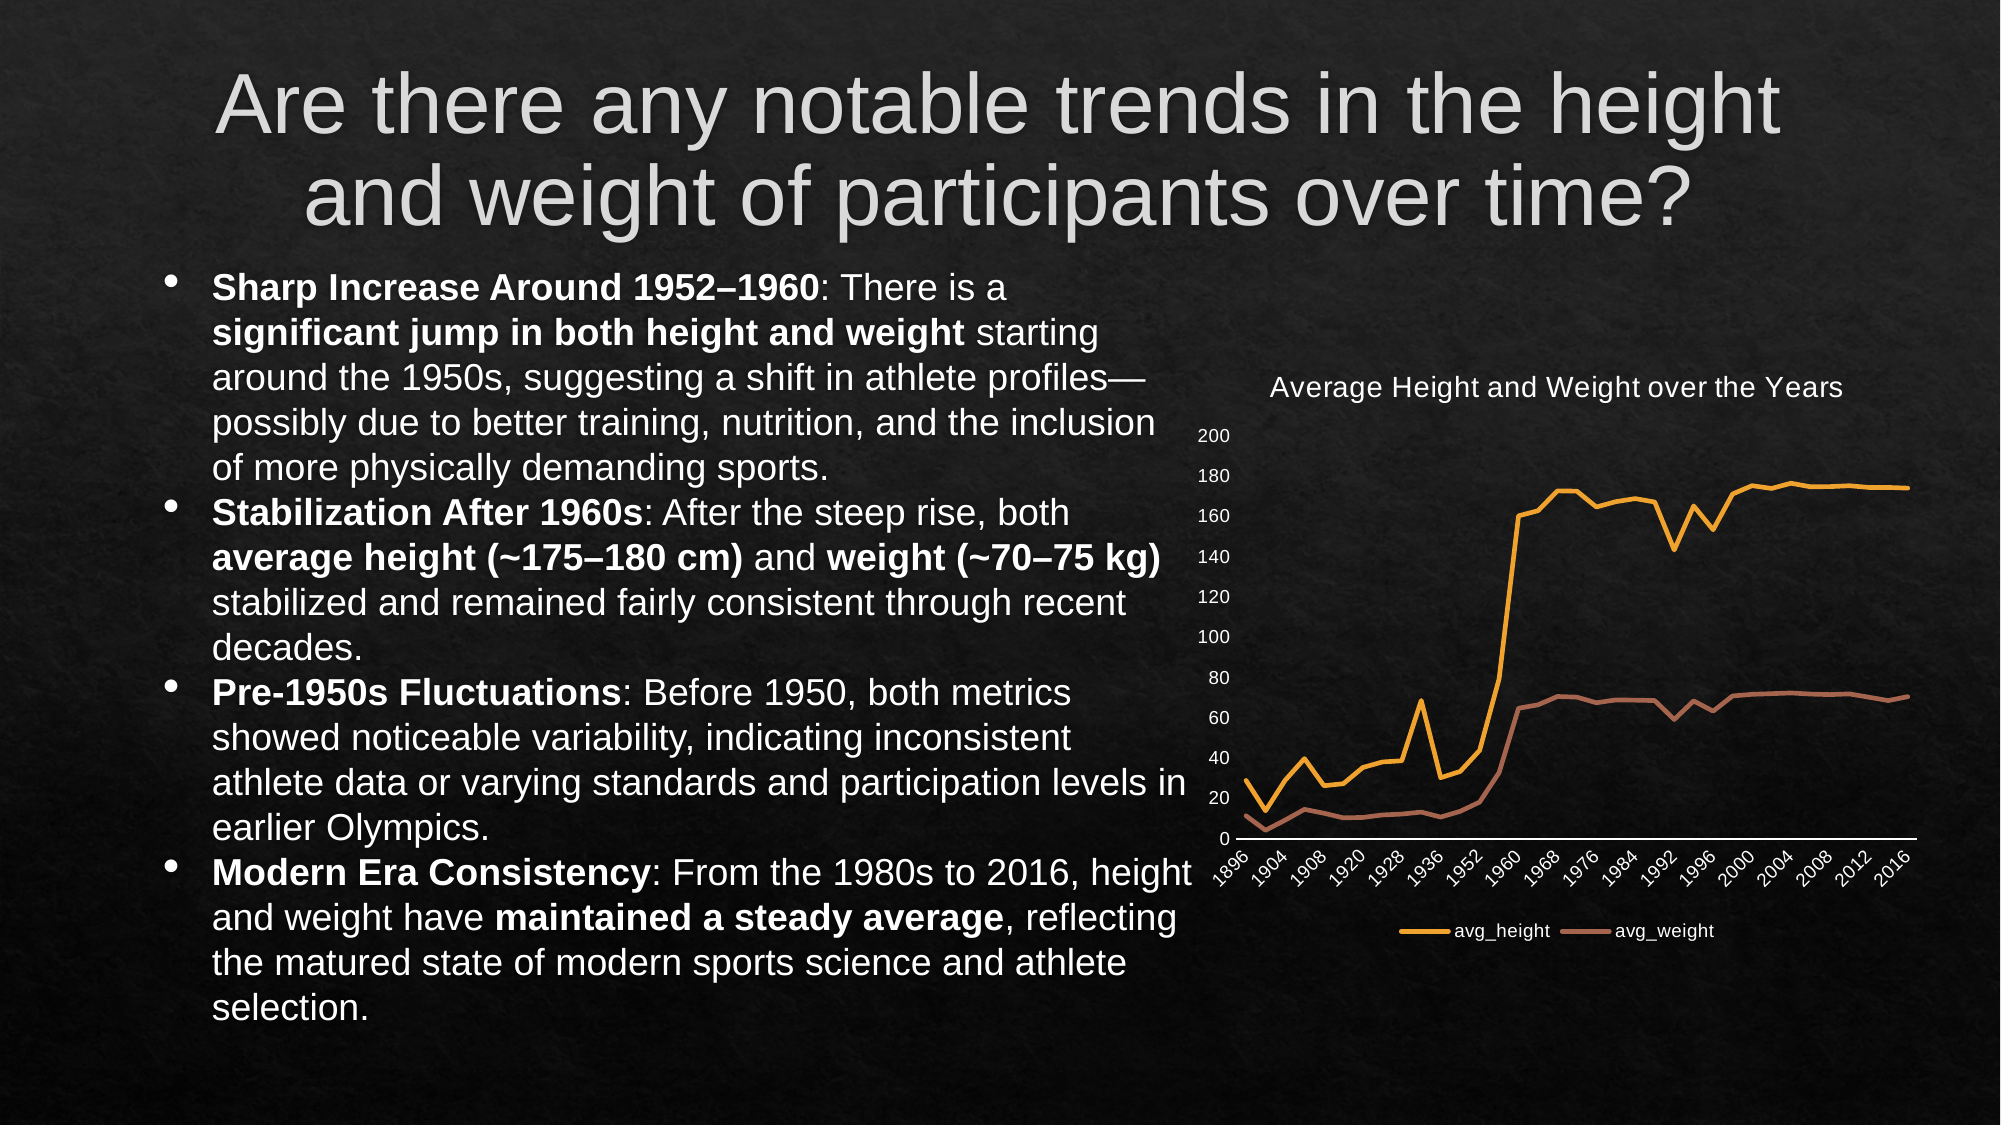

# Are there any notable trends in the height and weight of participants over time?

### Chart: Average Height and Weight over the Years

| Category | avg_height | avg_weight |
|---|---|---|
| 1896 | 29.06 | 11.54 |
| 1900 | 14.04 | 4.39 |
| 1904 | 29.06 | 9.36 |
| 1906 | 39.89 | 14.74 |
| 1908 | 26.45 | 12.81 |
| 1912 | 27.49 | 10.54 |
| 1920 | 35.5 | 10.73 |
| 1924 | 38.22 | 11.95 |
| 1928 | 38.85 | 12.41 |
| 1932 | 68.75 | 13.4 |
| 1936 | 30.44 | 10.9 |
| 1948 | 33.55 | 13.77 |
| 1952 | 43.98 | 18.34 |
| 1956 | 79.49 | 33.0 |
| 1960 | 160.32 | 64.88 |
| 1964 | 162.87 | 66.58 |
| 1968 | 172.73 | 70.7 |
| 1972 | 172.56 | 70.39 |
| 1976 | 164.71 | 67.6 |
| 1980 | 167.36 | 69.0 |
| 1984 | 168.88 | 68.89 |
| 1988 | 167.18 | 68.68 |
| 1992 | 143.4 | 59.32 |
| 1994 | 165.24 | 68.53 |
| 1996 | 153.45 | 63.45 |
| 1998 | 171.18 | 70.99 |
| 2000 | 175.29 | 71.8 |
| 2002 | 173.92 | 72.12 |
| 2004 | 176.5 | 72.48 |
| 2006 | 174.75 | 71.92 |
| 2008 | 174.84 | 71.65 |
| 2010 | 175.27 | 72.0 |
| 2012 | 174.43 | 70.36 |
| 2014 | 174.42 | 68.7 |
| 2016 | 174.07 | 70.62 |
Sharp Increase Around 1952–1960: There is a significant jump in both height and weight starting around the 1950s, suggesting a shift in athlete profiles—possibly due to better training, nutrition, and the inclusion of more physically demanding sports.
Stabilization After 1960s: After the steep rise, both average height (~175–180 cm) and weight (~70–75 kg) stabilized and remained fairly consistent through recent decades.
Pre-1950s Fluctuations: Before 1950, both metrics showed noticeable variability, indicating inconsistent athlete data or varying standards and participation levels in earlier Olympics.
Modern Era Consistency: From the 1980s to 2016, height and weight have maintained a steady average, reflecting the matured state of modern sports science and athlete selection.